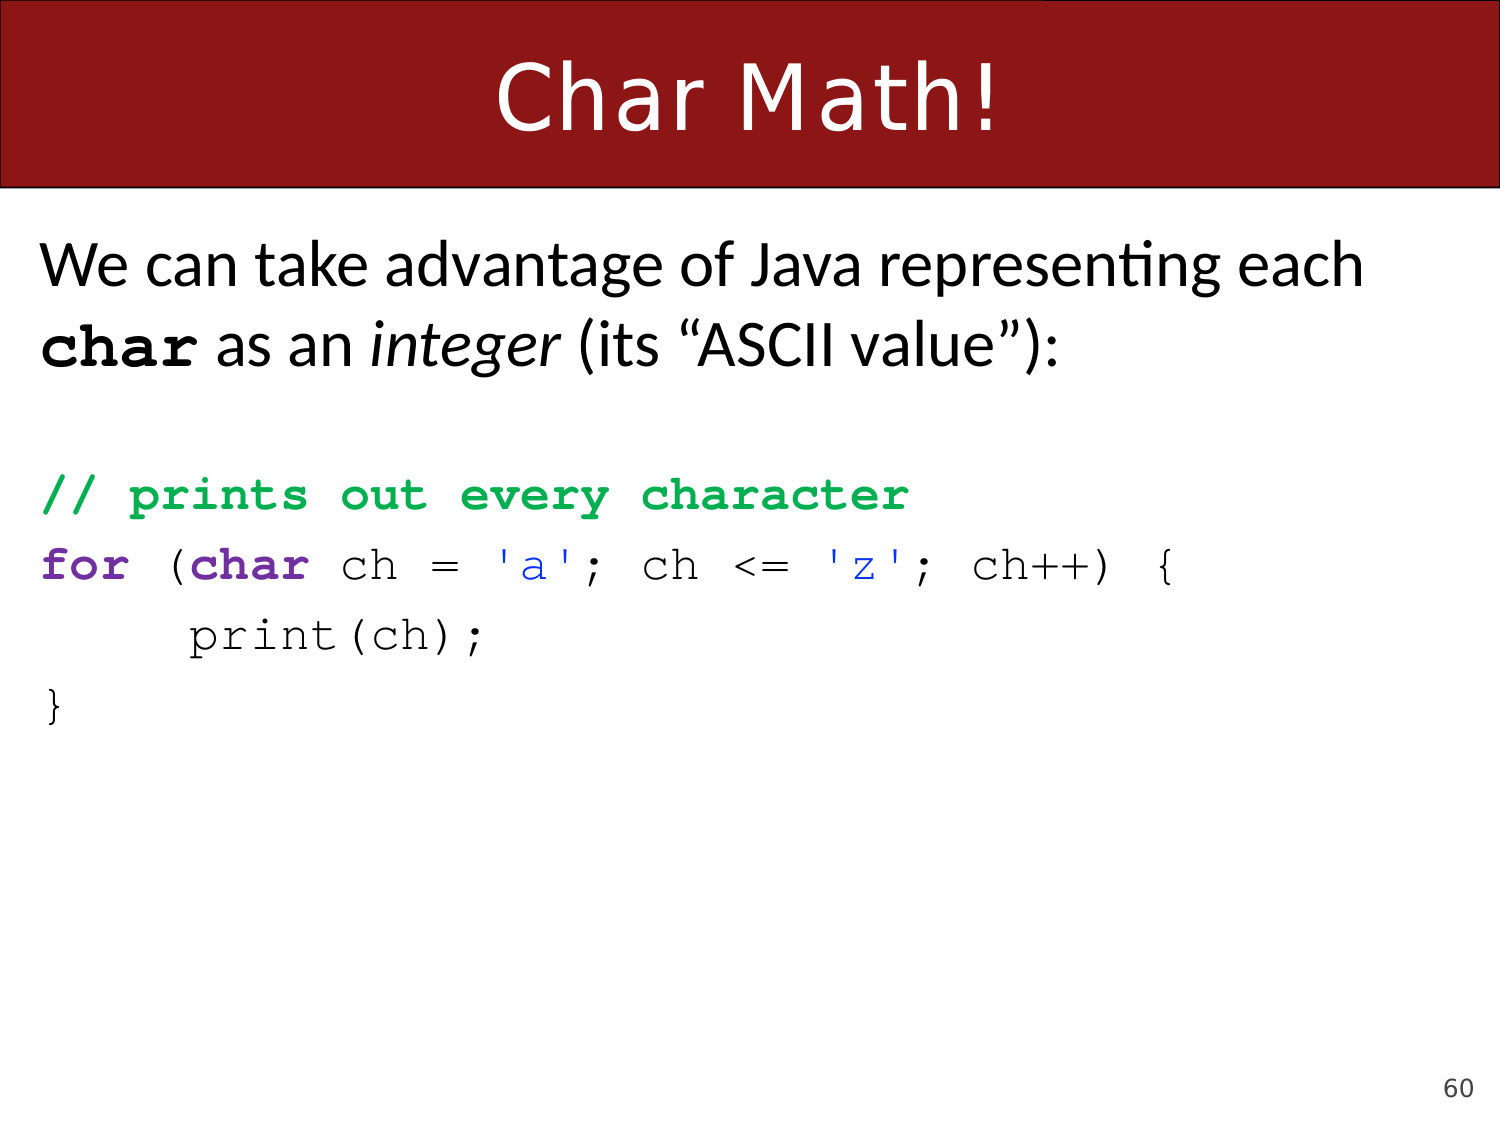

# Char Math!
We can take advantage of Java representing each char as an integer (its “ASCII value”):

// prints out every character
for (char ch = 'a'; ch <= 'z'; ch++) {
	print(ch);
}